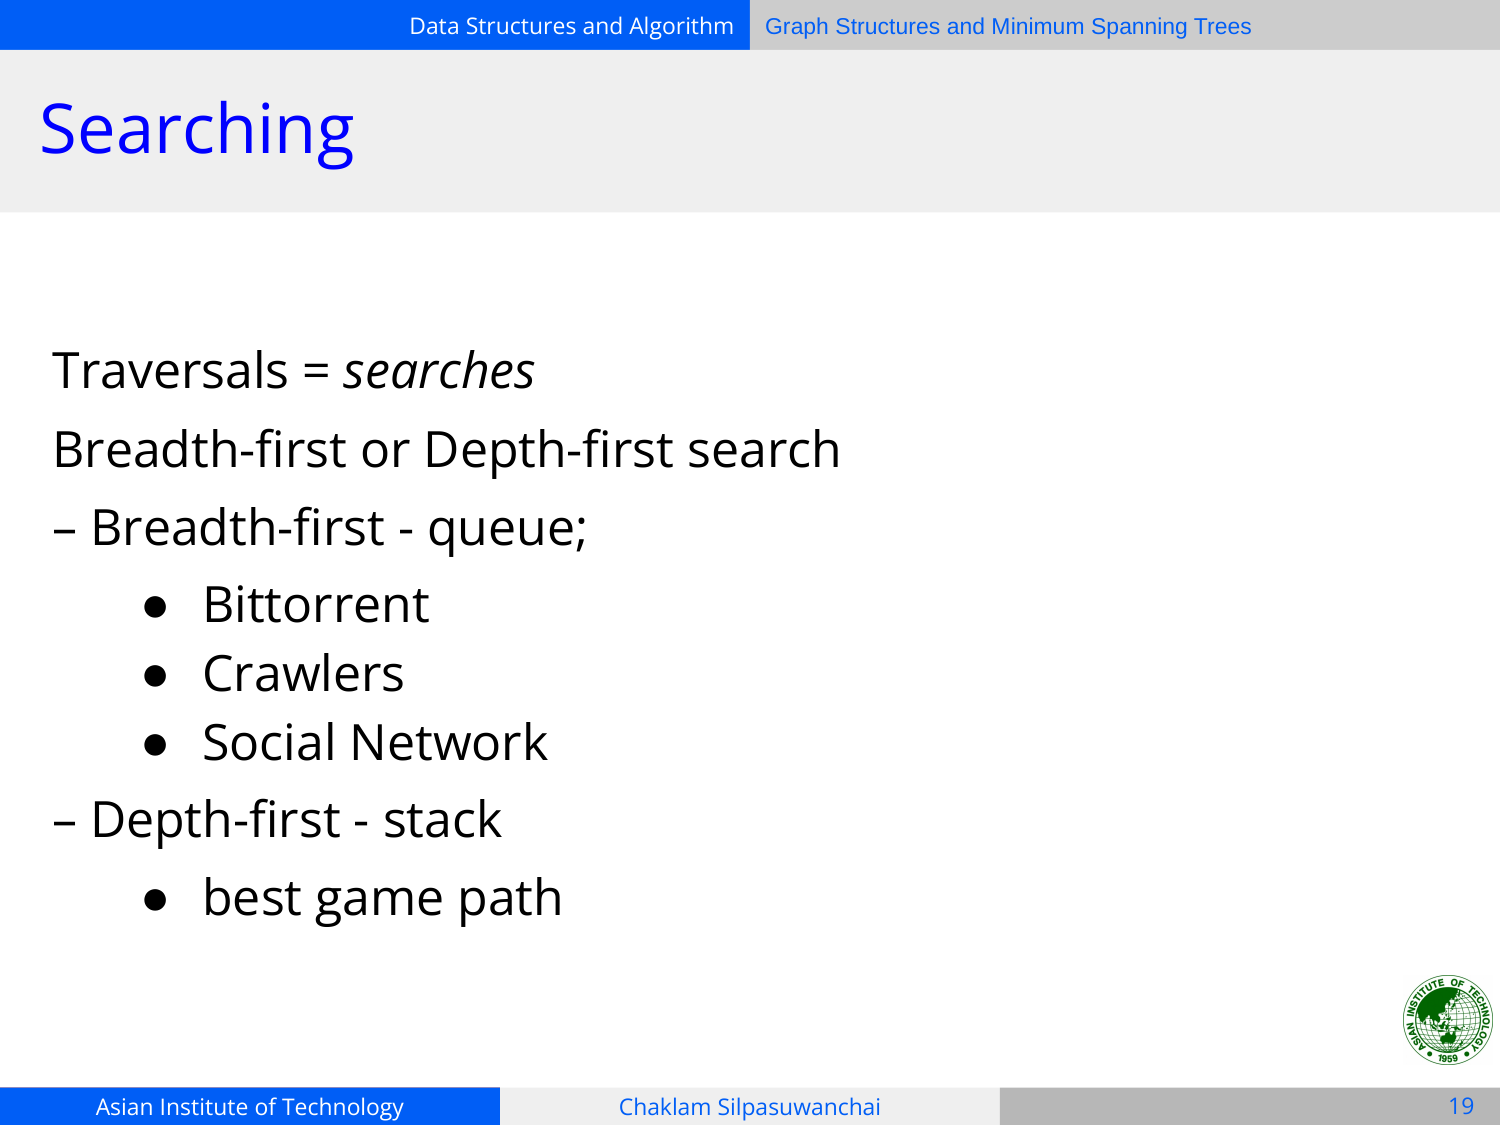

# Searching
Traversals = searches
Breadth-first or Depth-first search
– Breadth-first - queue;
Bittorrent
Crawlers
Social Network
– Depth-first - stack
best game path
19